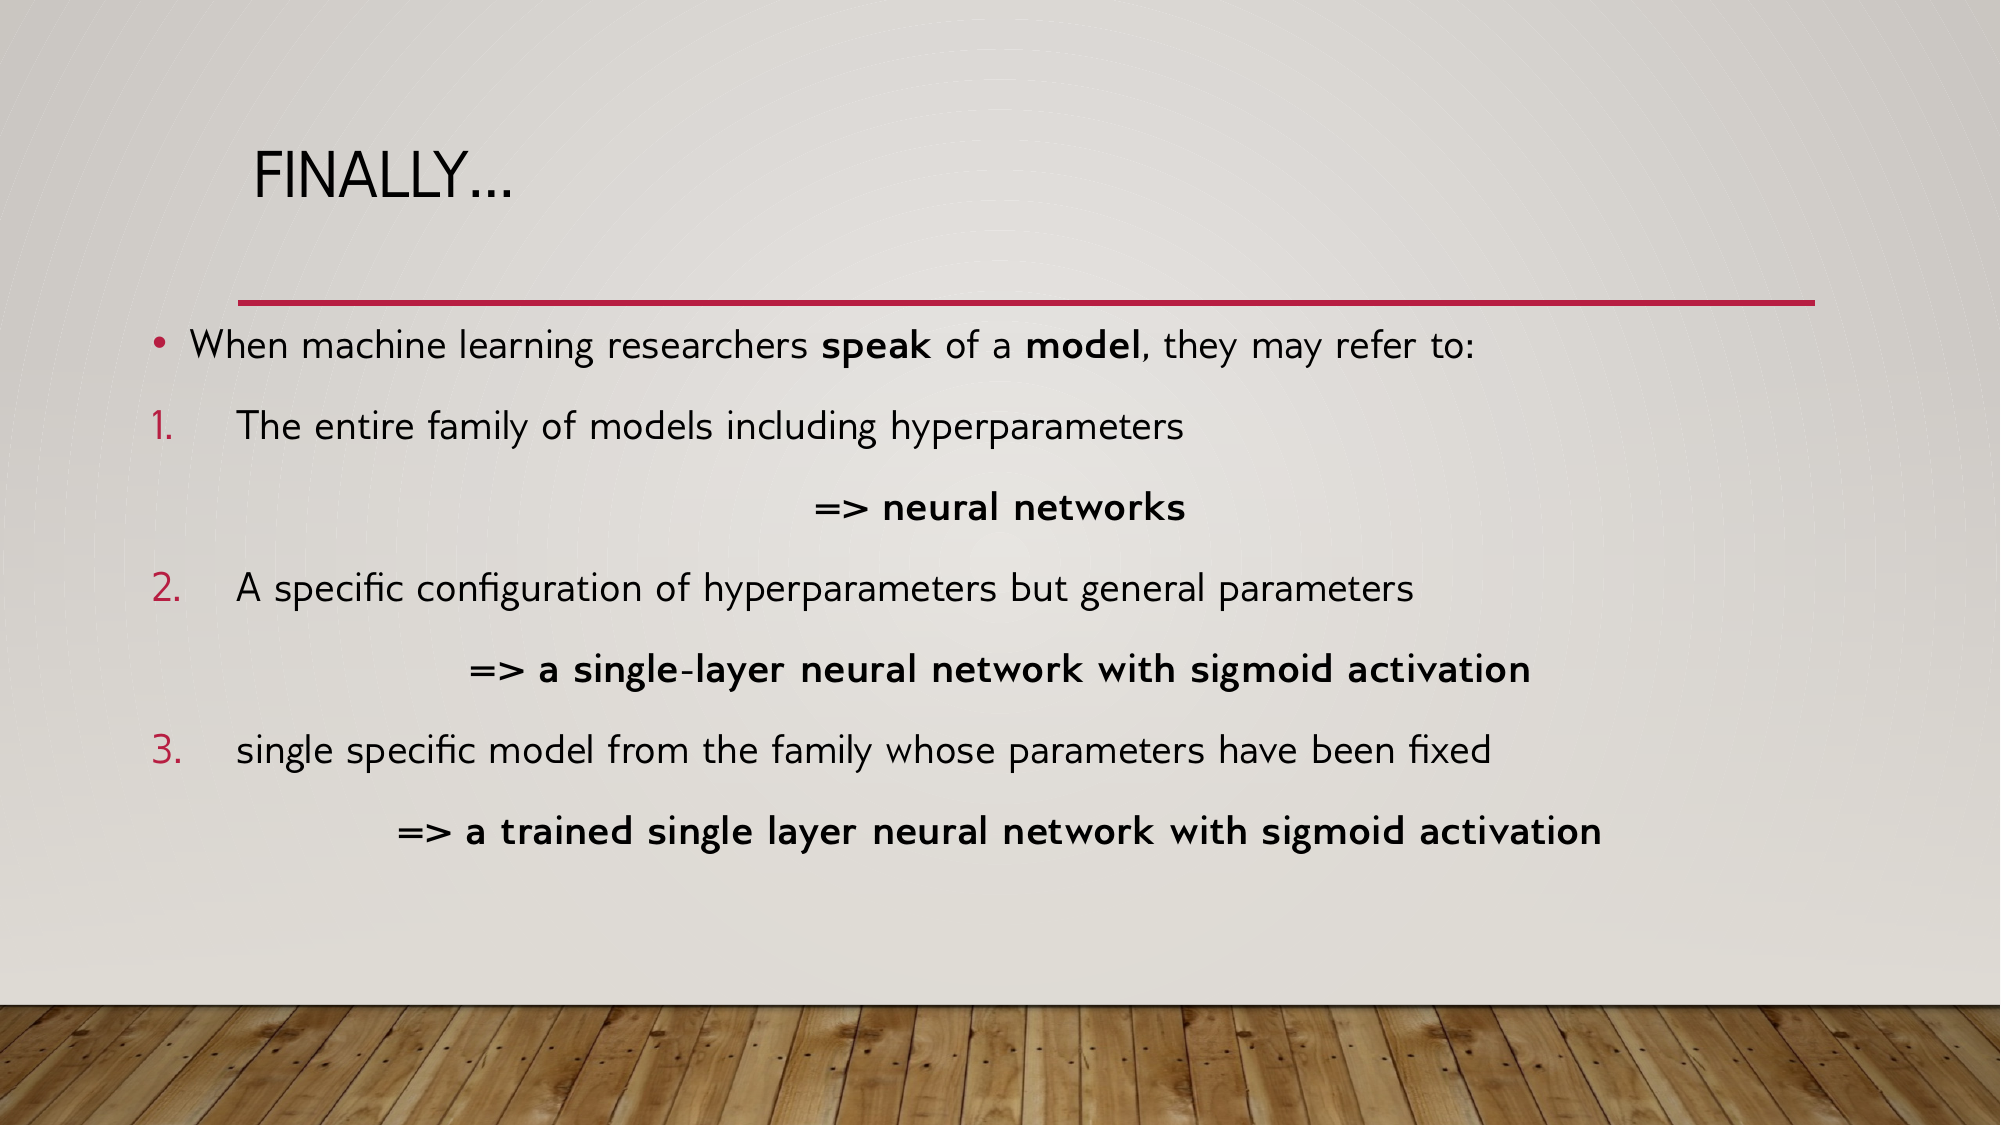

# Finally…
When machine learning researchers speak of a model, they may refer to:
The entire family of models including hyperparameters
=> neural networks
A specific configuration of hyperparameters but general parameters
=> a single-layer neural network with sigmoid activation
single specific model from the family whose parameters have been fixed
=> a trained single layer neural network with sigmoid activation